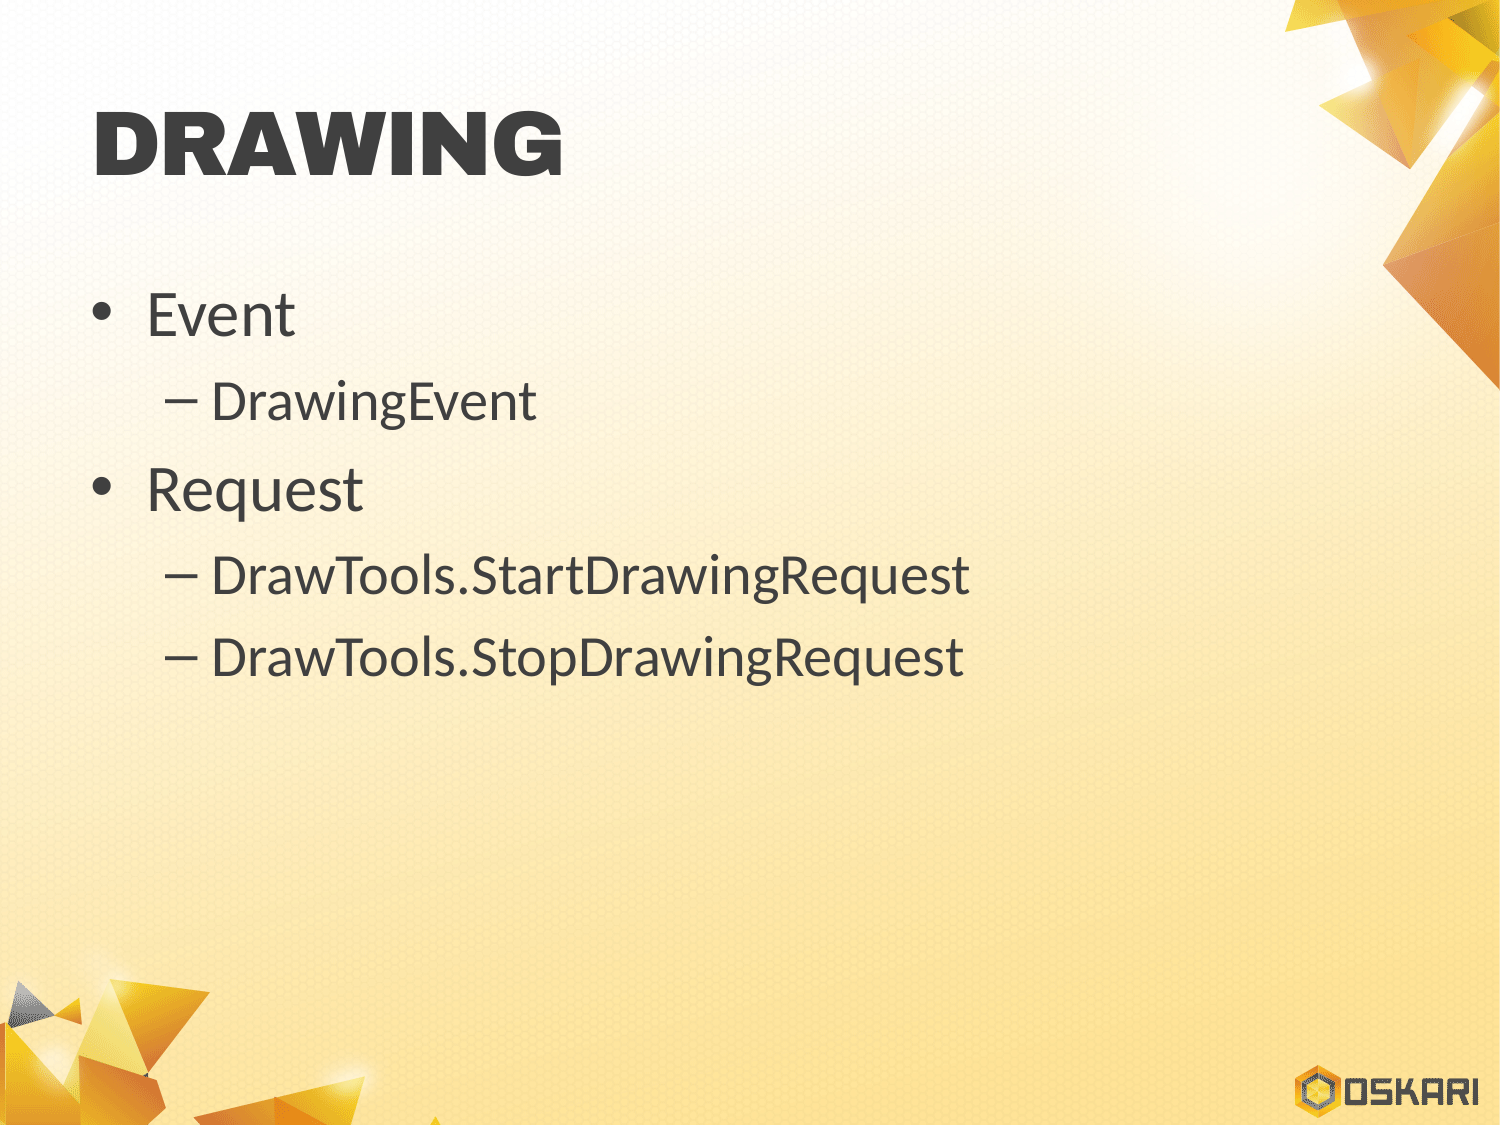

# Drawing
Event
DrawingEvent
Request
DrawTools.StartDrawingRequest
DrawTools.StopDrawingRequest